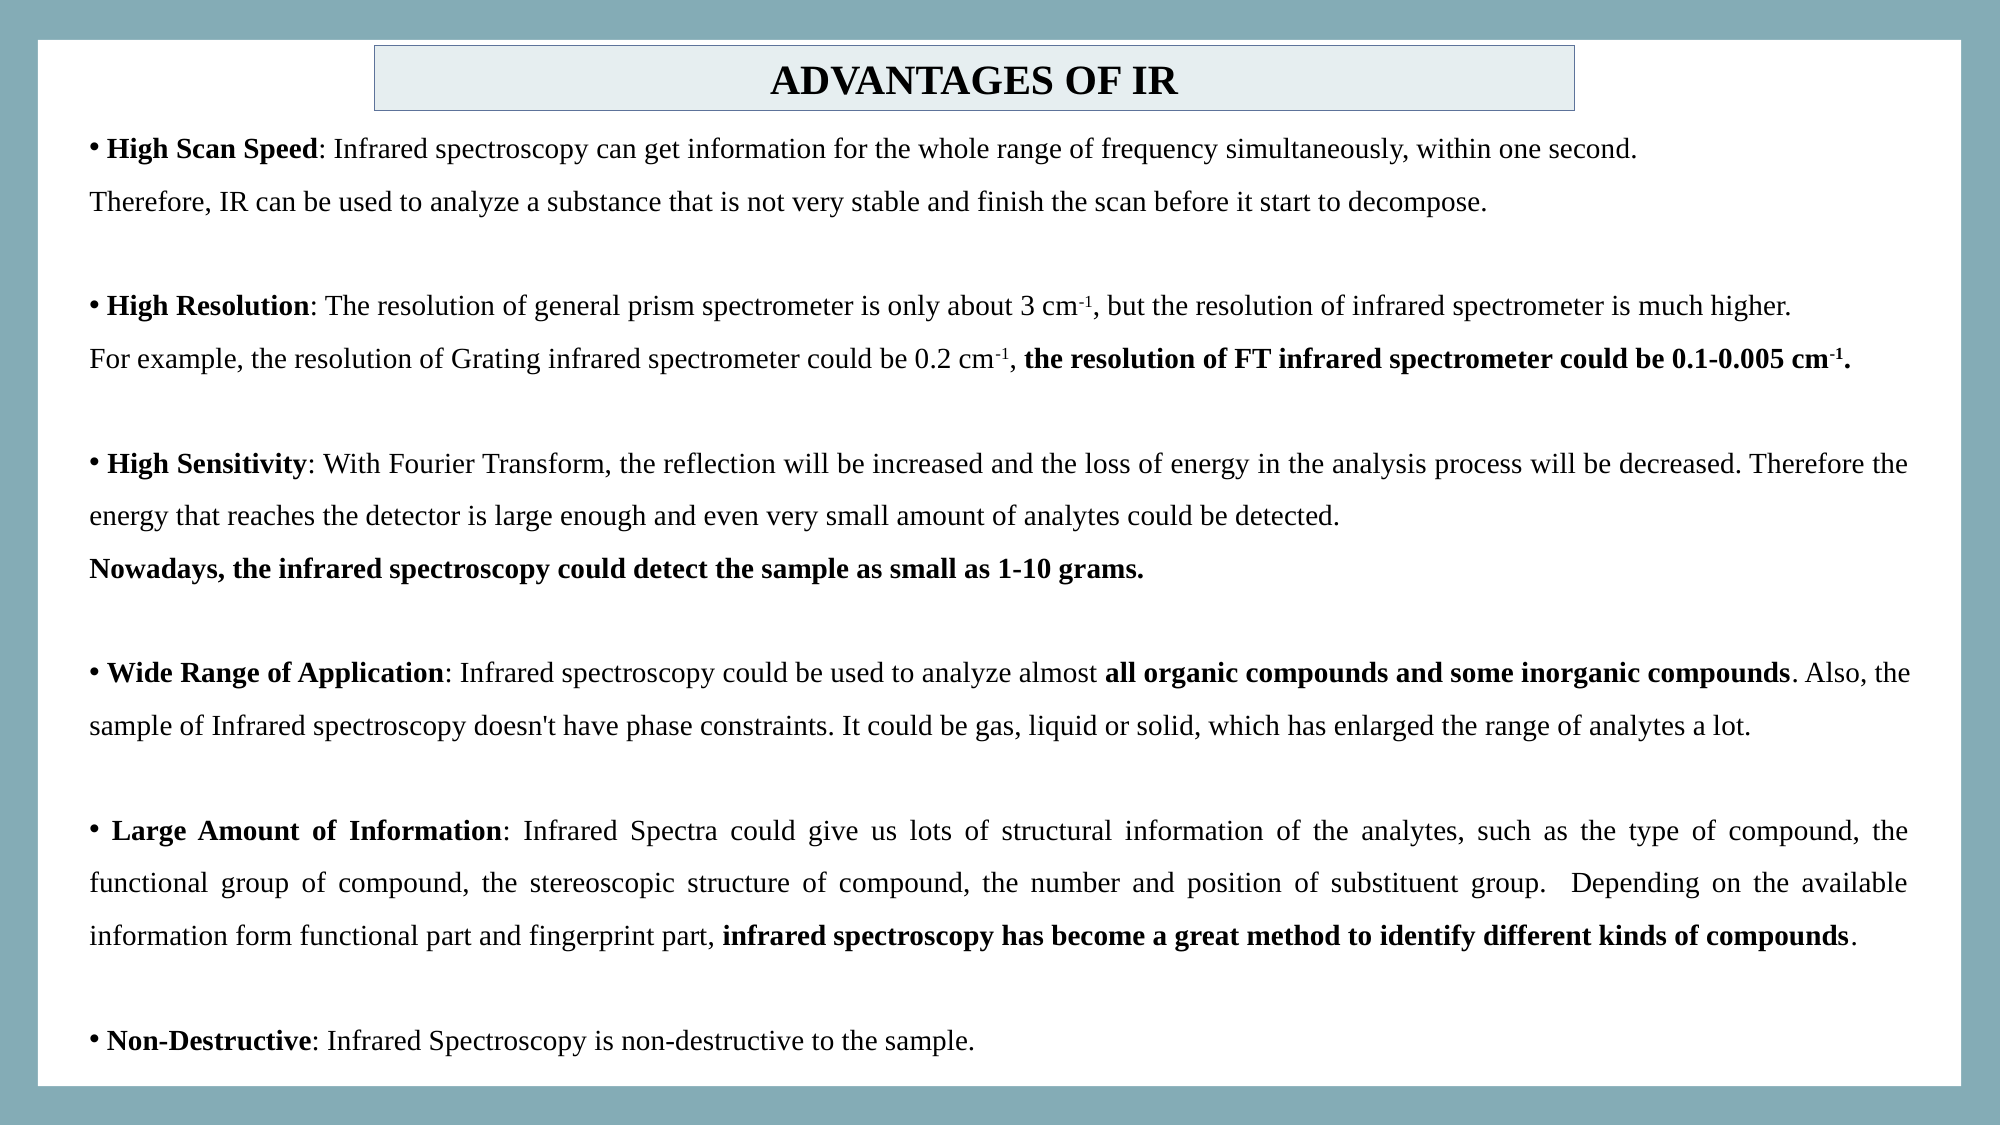

ADVANTAGES OF IR
 High Scan Speed: Infrared spectroscopy can get information for the whole range of frequency simultaneously, within one second.
Therefore, IR can be used to analyze a substance that is not very stable and finish the scan before it start to decompose.

 High Resolution: The resolution of general prism spectrometer is only about 3 cm-1, but the resolution of infrared spectrometer is much higher.
For example, the resolution of Grating infrared spectrometer could be 0.2 cm-1, the resolution of FT infrared spectrometer could be 0.1-0.005 cm-1.

 High Sensitivity: With Fourier Transform, the reflection will be increased and the loss of energy in the analysis process will be decreased. Therefore the energy that reaches the detector is large enough and even very small amount of analytes could be detected.
Nowadays, the infrared spectroscopy could detect the sample as small as 1-10 grams.

 Wide Range of Application: Infrared spectroscopy could be used to analyze almost all organic compounds and some inorganic compounds. Also, the sample of Infrared spectroscopy doesn't have phase constraints. It could be gas, liquid or solid, which has enlarged the range of analytes a lot.

 Large Amount of Information: Infrared Spectra could give us lots of structural information of the analytes, such as the type of compound, the functional group of compound, the stereoscopic structure of compound, the number and position of substituent group.  Depending on the available information form functional part and fingerprint part, infrared spectroscopy has become a great method to identify different kinds of compounds.

 Non-Destructive: Infrared Spectroscopy is non-destructive to the sample.